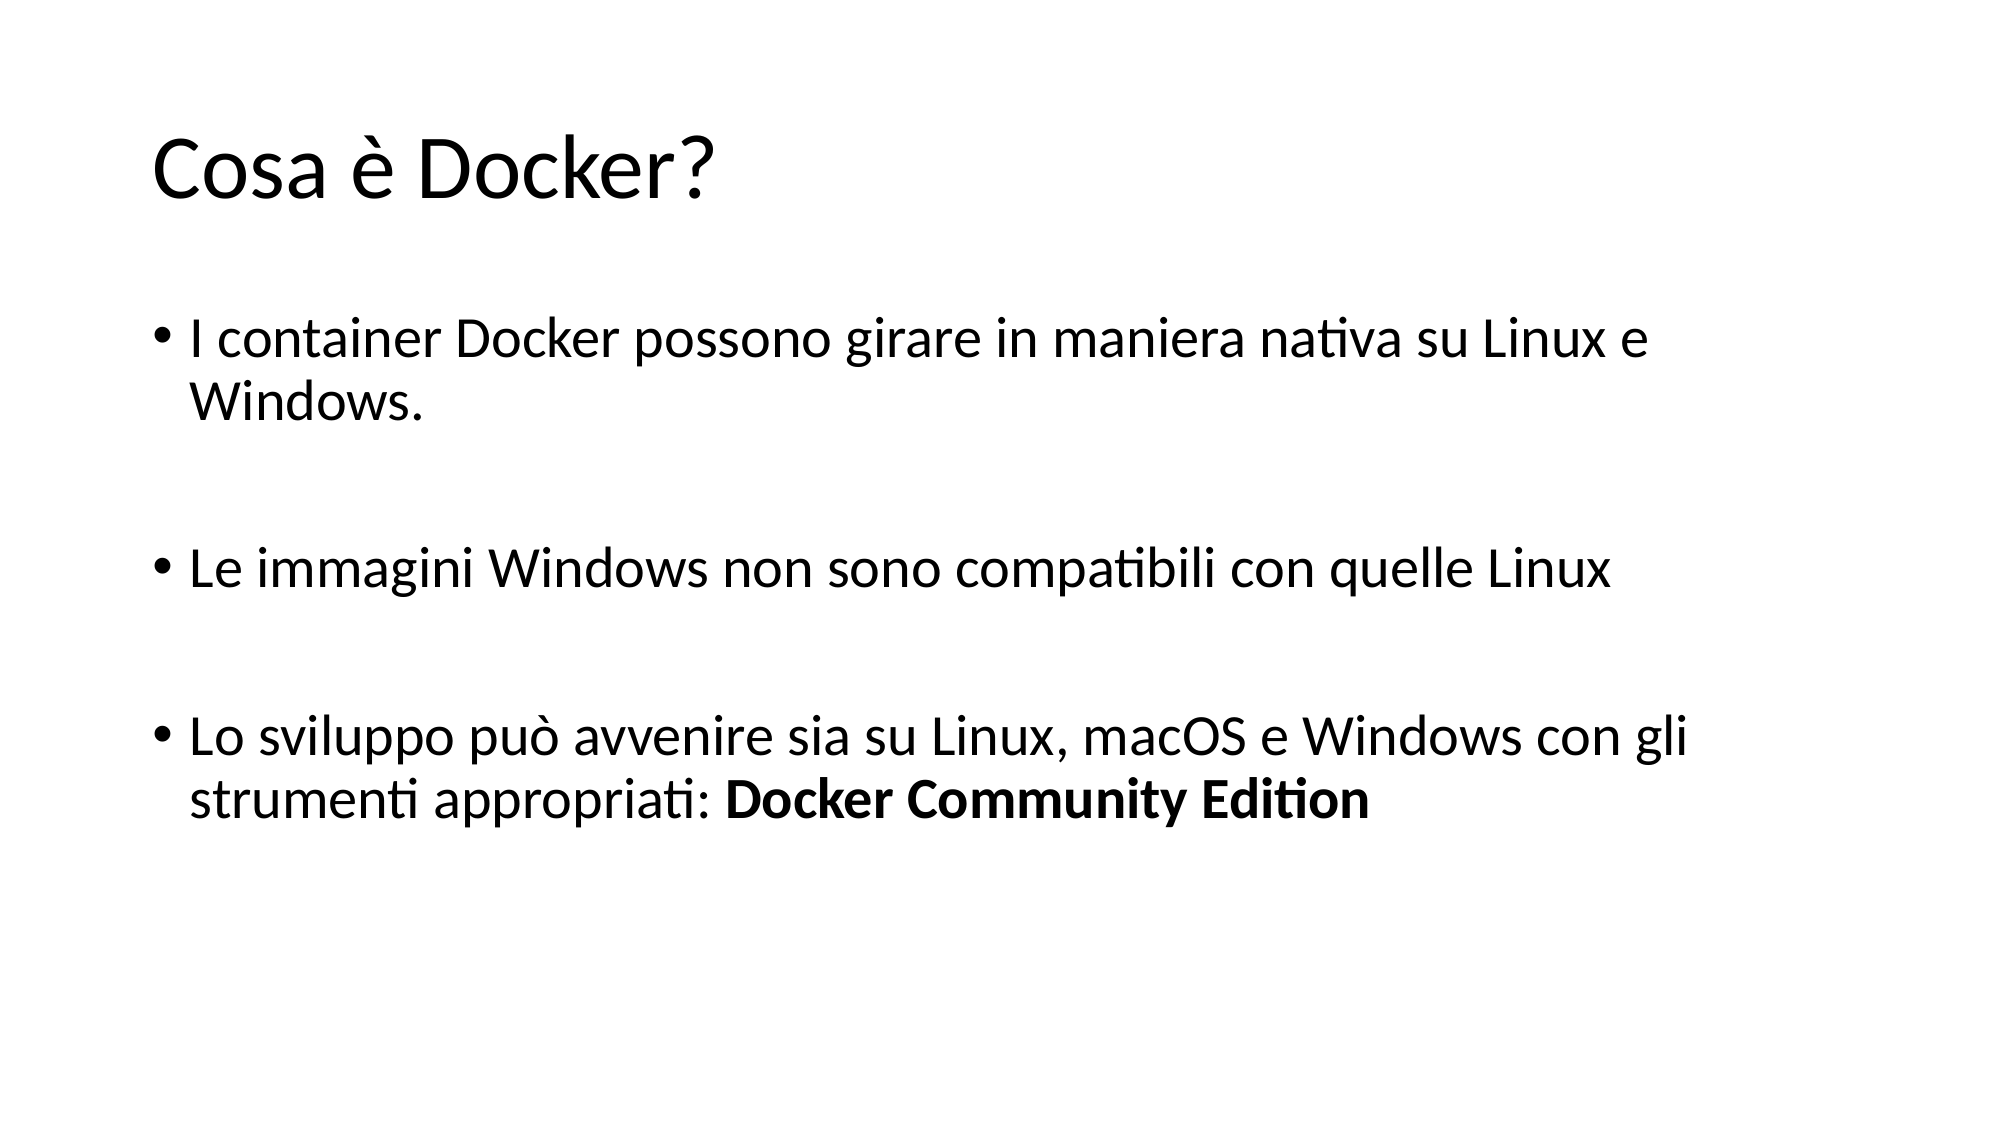

# Cosa è Docker?
I container Docker possono girare in maniera nativa su Linux e Windows.

Le immagini Windows non sono compatibili con quelle Linux

Lo sviluppo può avvenire sia su Linux, macOS e Windows con gli strumenti appropriati: Docker Community Edition